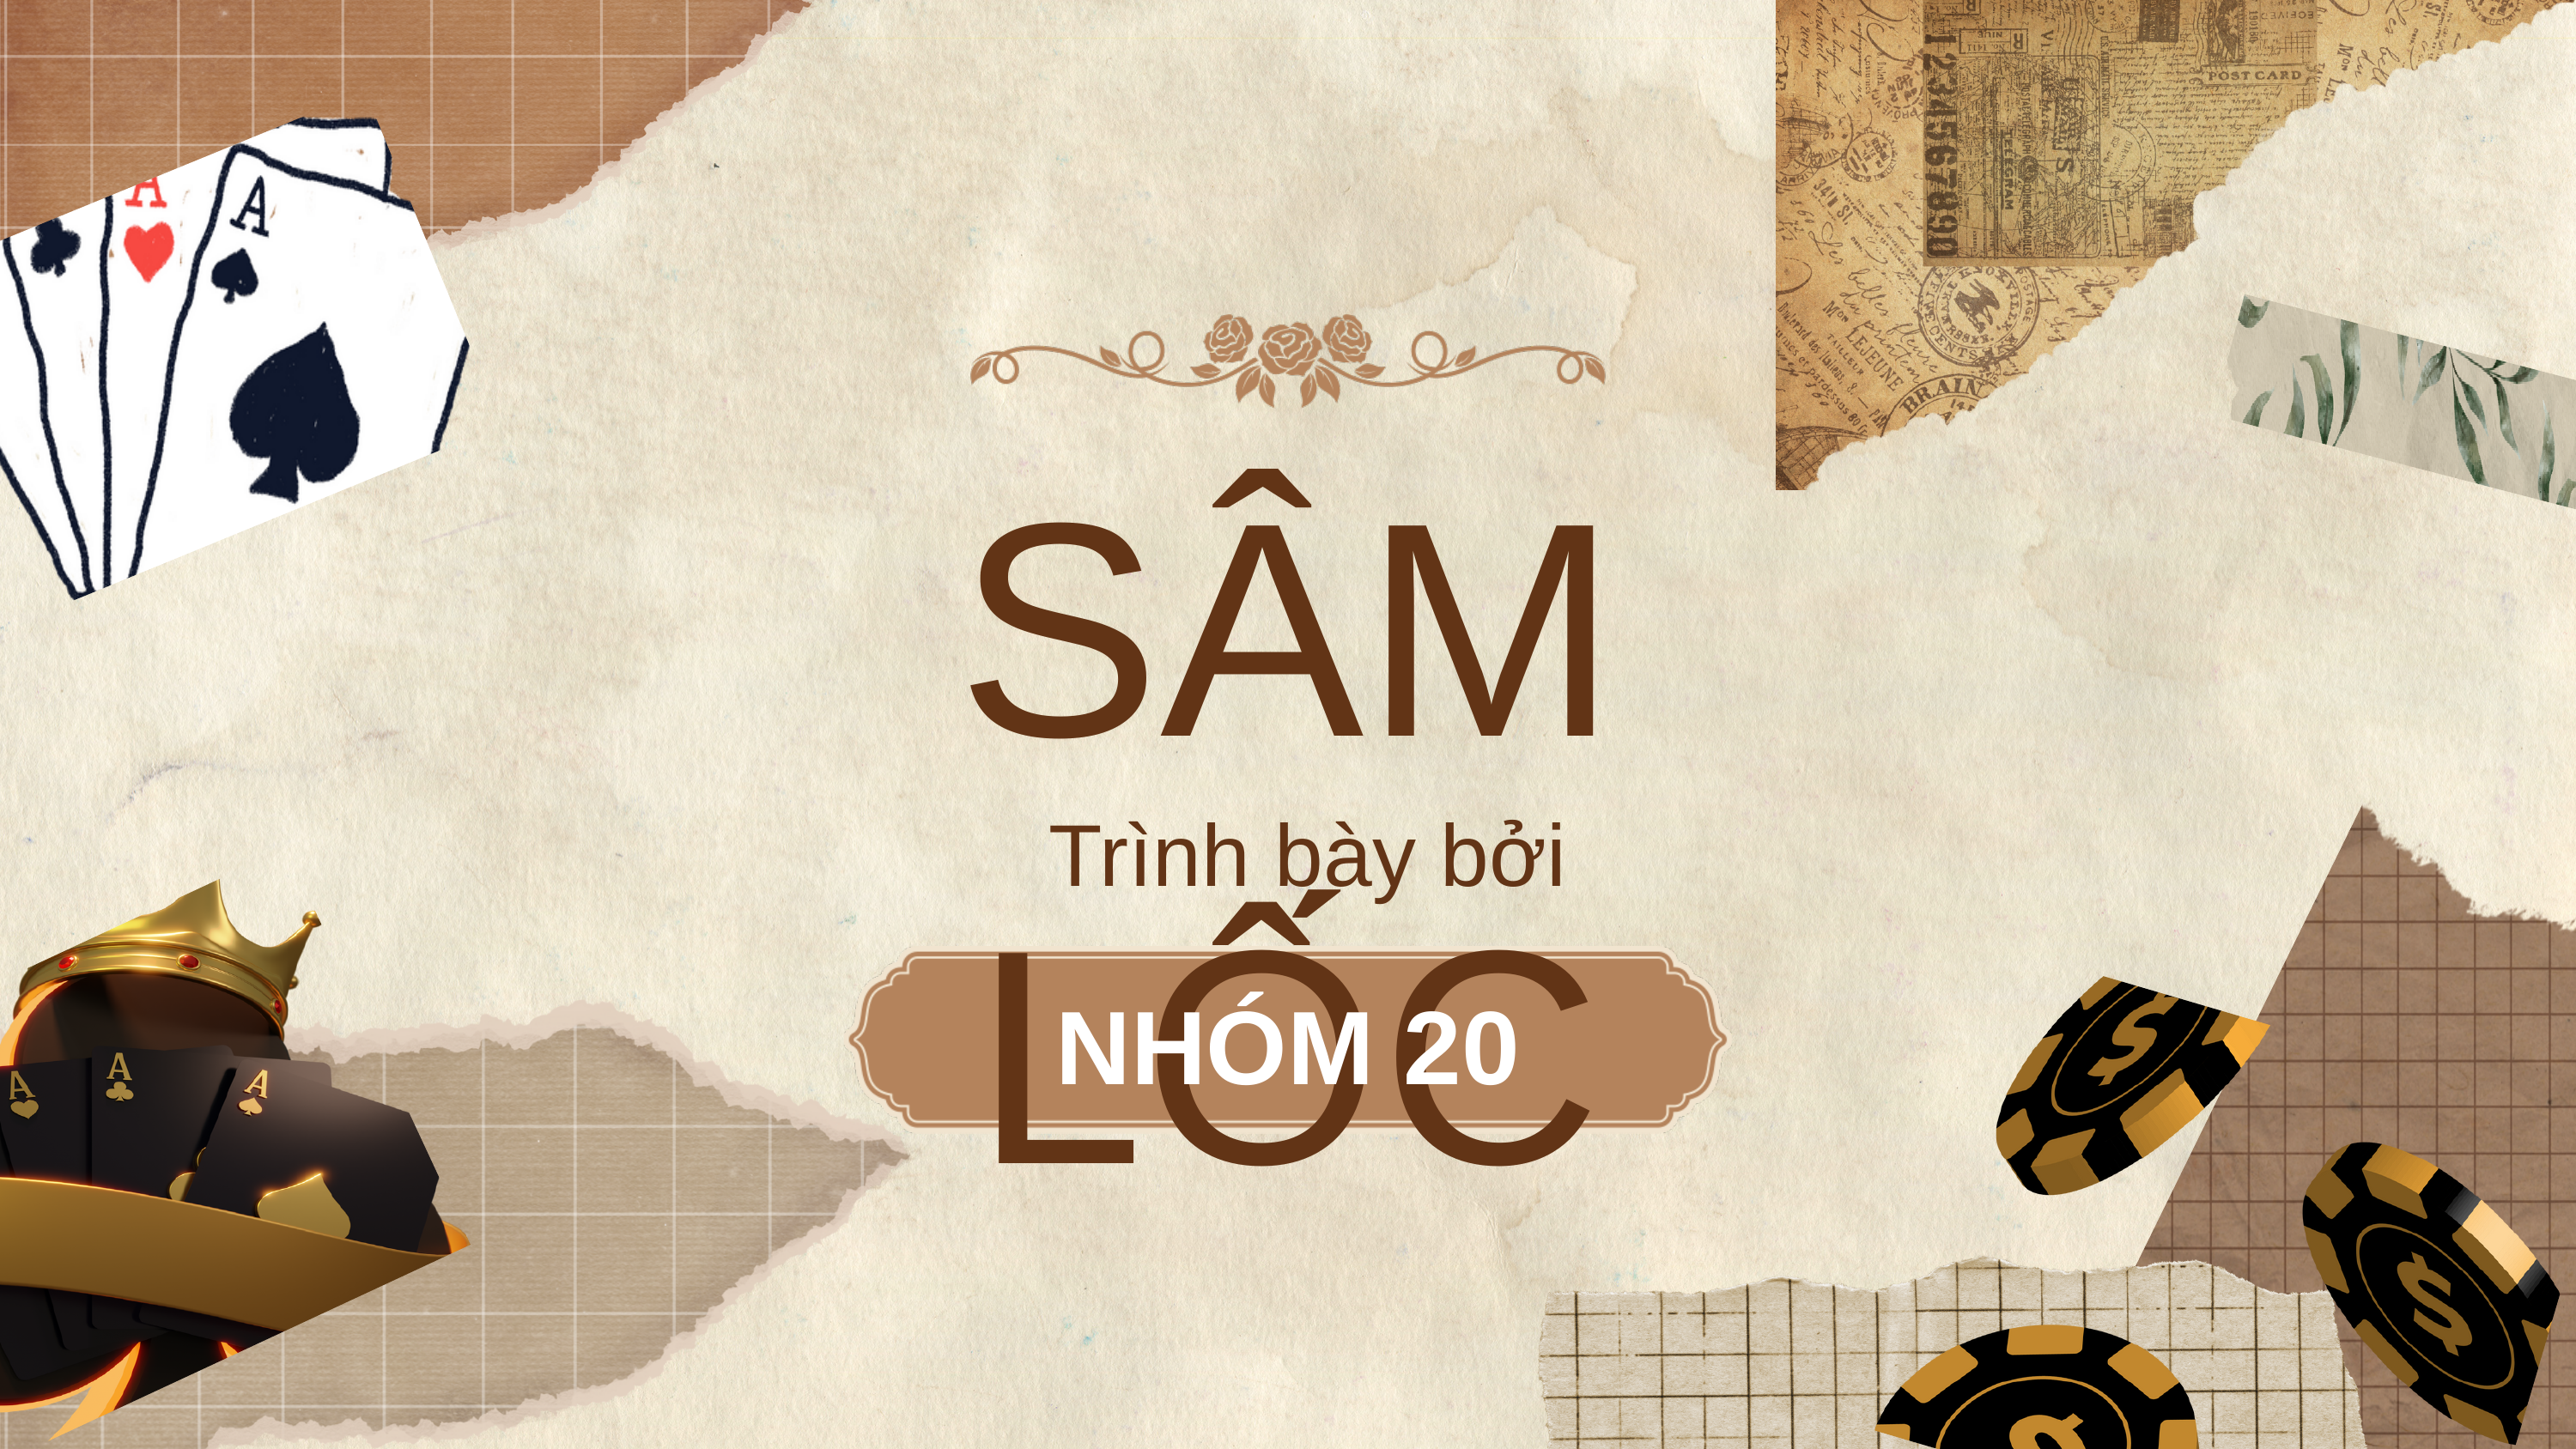

SÂM LỐC

Trình bày bởi

NHÓM 20